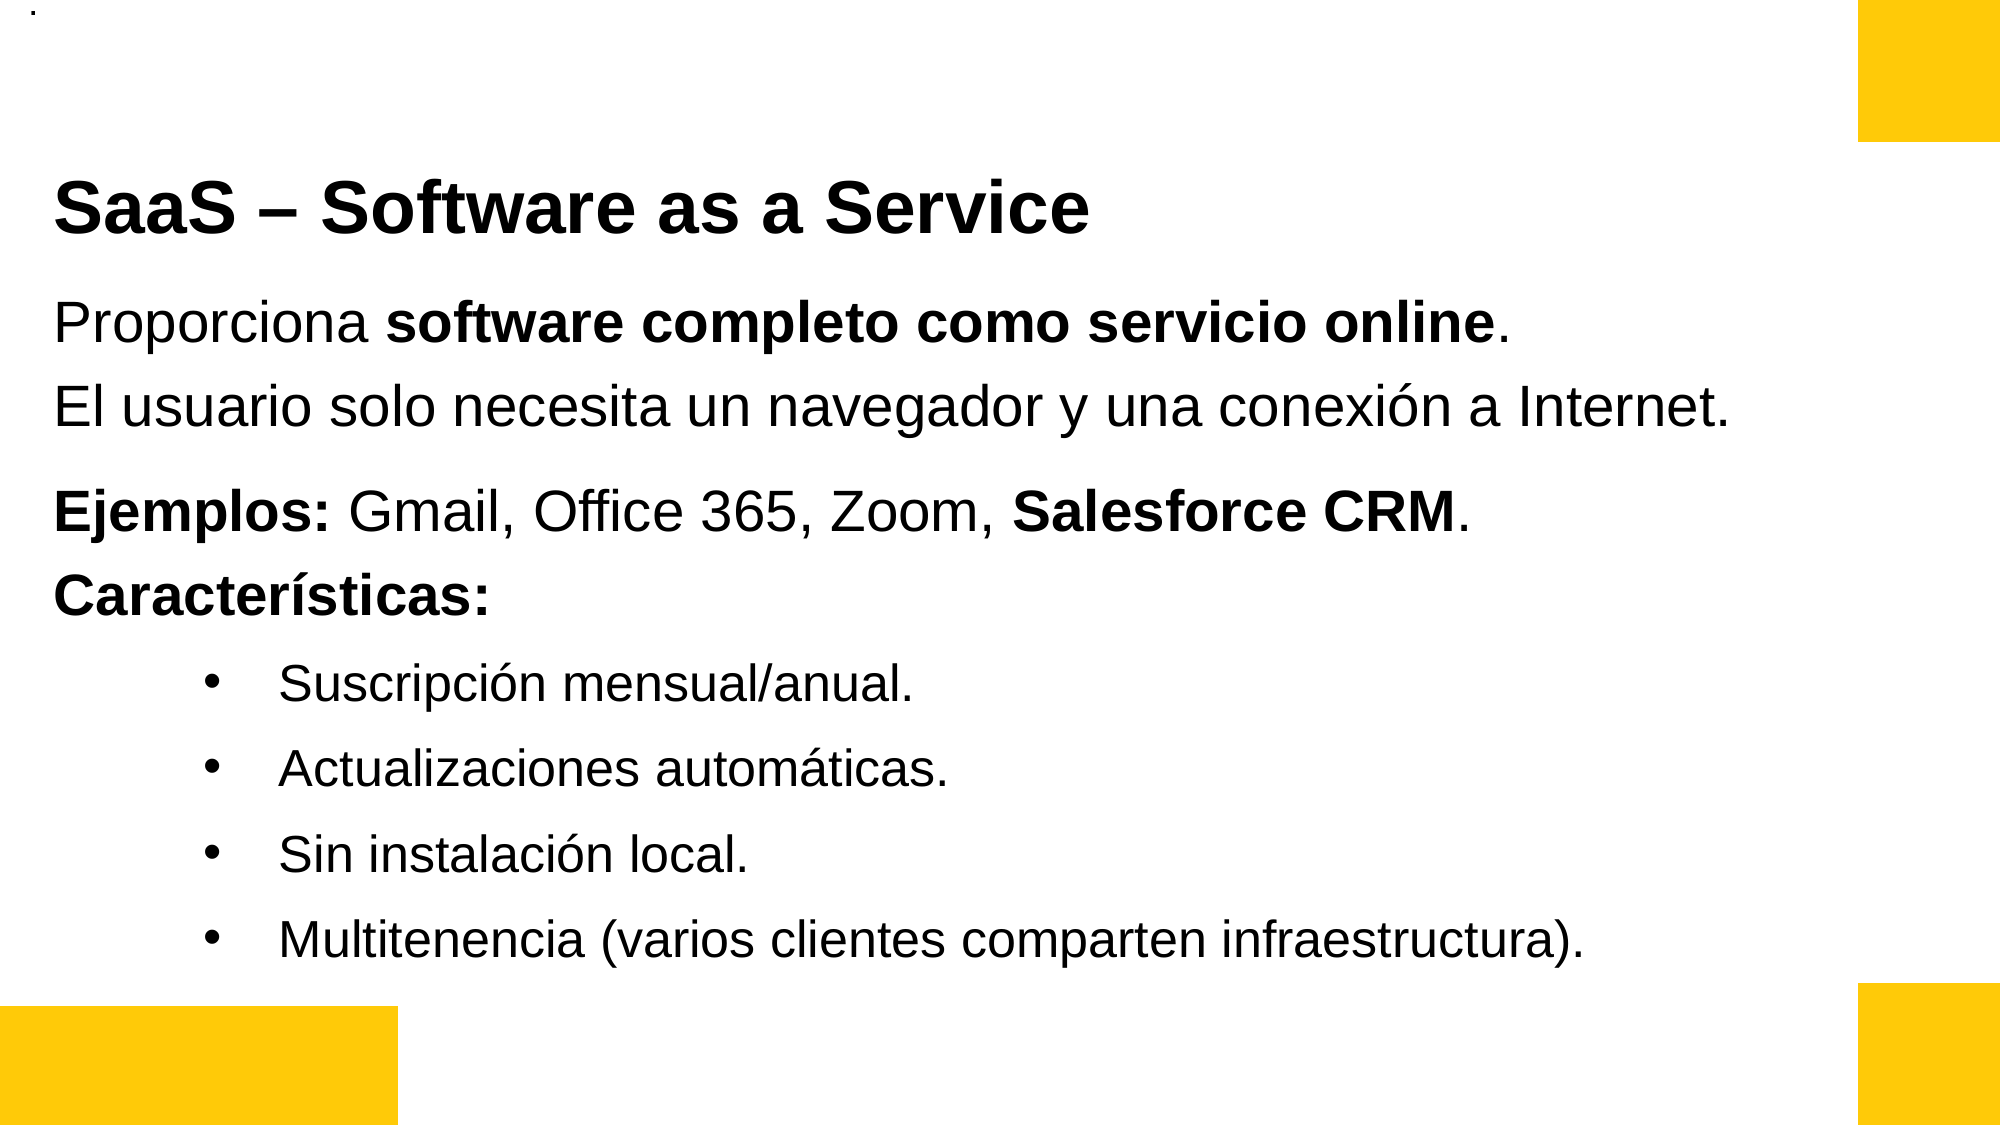

.
SaaS – Software as a Service
Proporciona software completo como servicio online.
El usuario solo necesita un navegador y una conexión a Internet.
Ejemplos: Gmail, Office 365, Zoom, Salesforce CRM.
Características:
Suscripción mensual/anual.
Actualizaciones automáticas.
Sin instalación local.
Multitenencia (varios clientes comparten infraestructura).